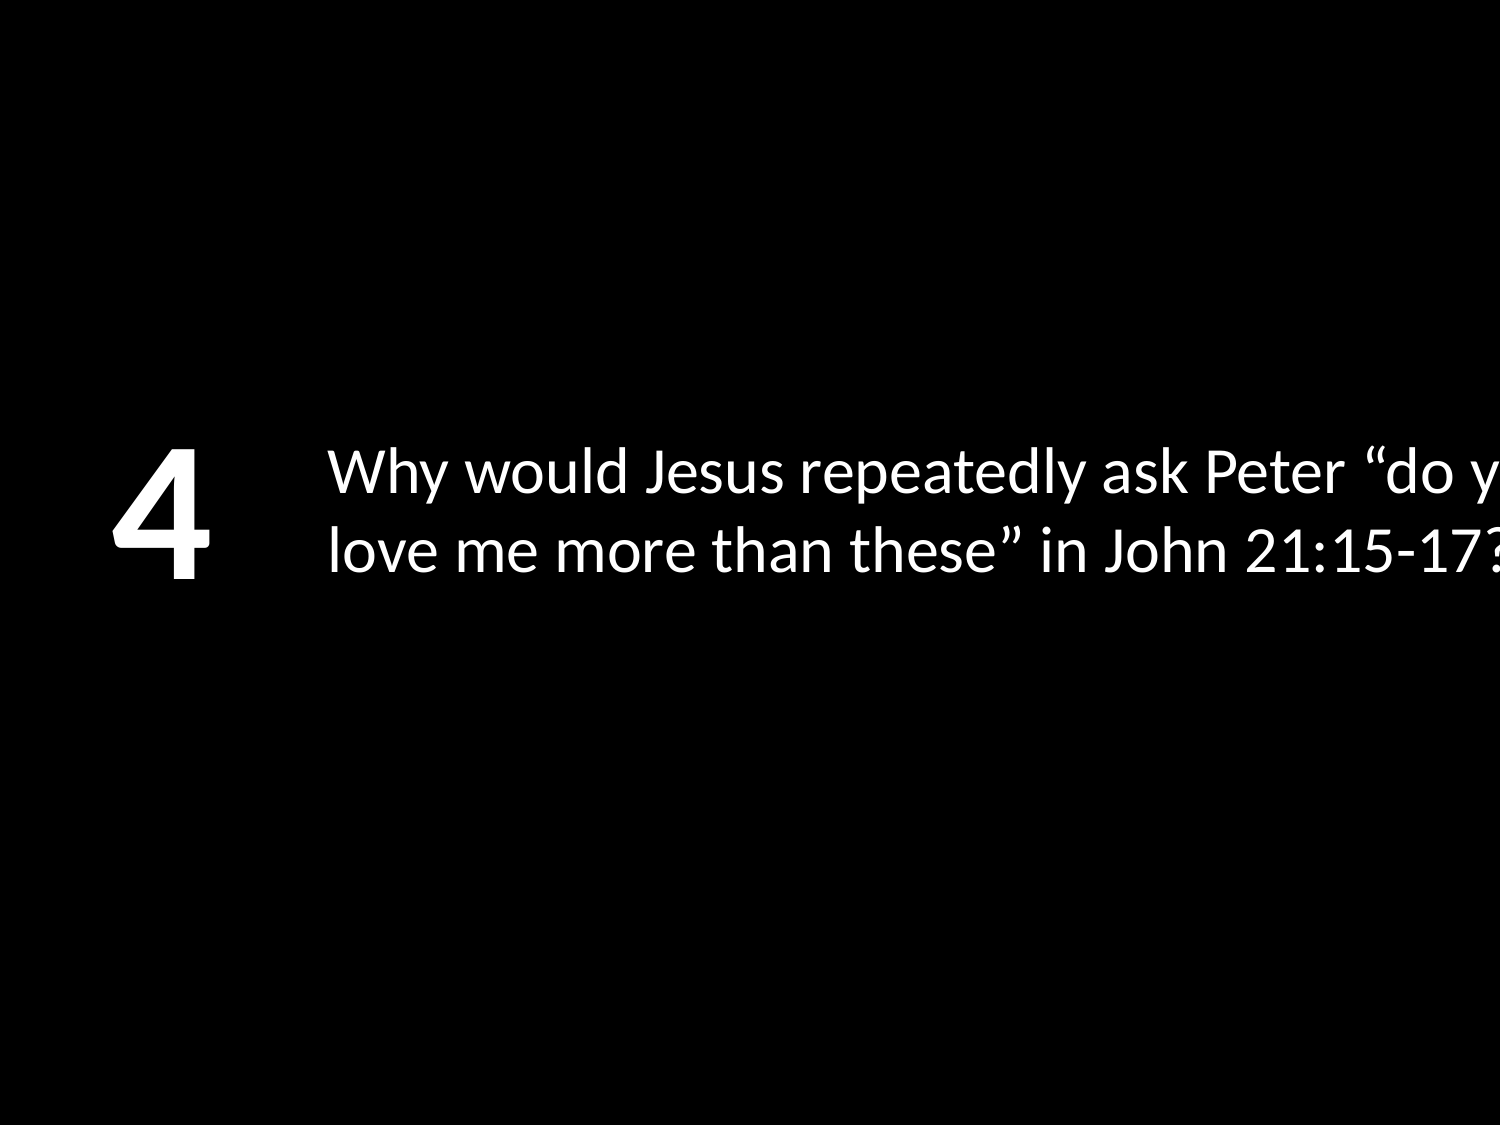

4
# Why would Jesus repeatedly ask Peter “do you love me more than these” in John 21:15-17?